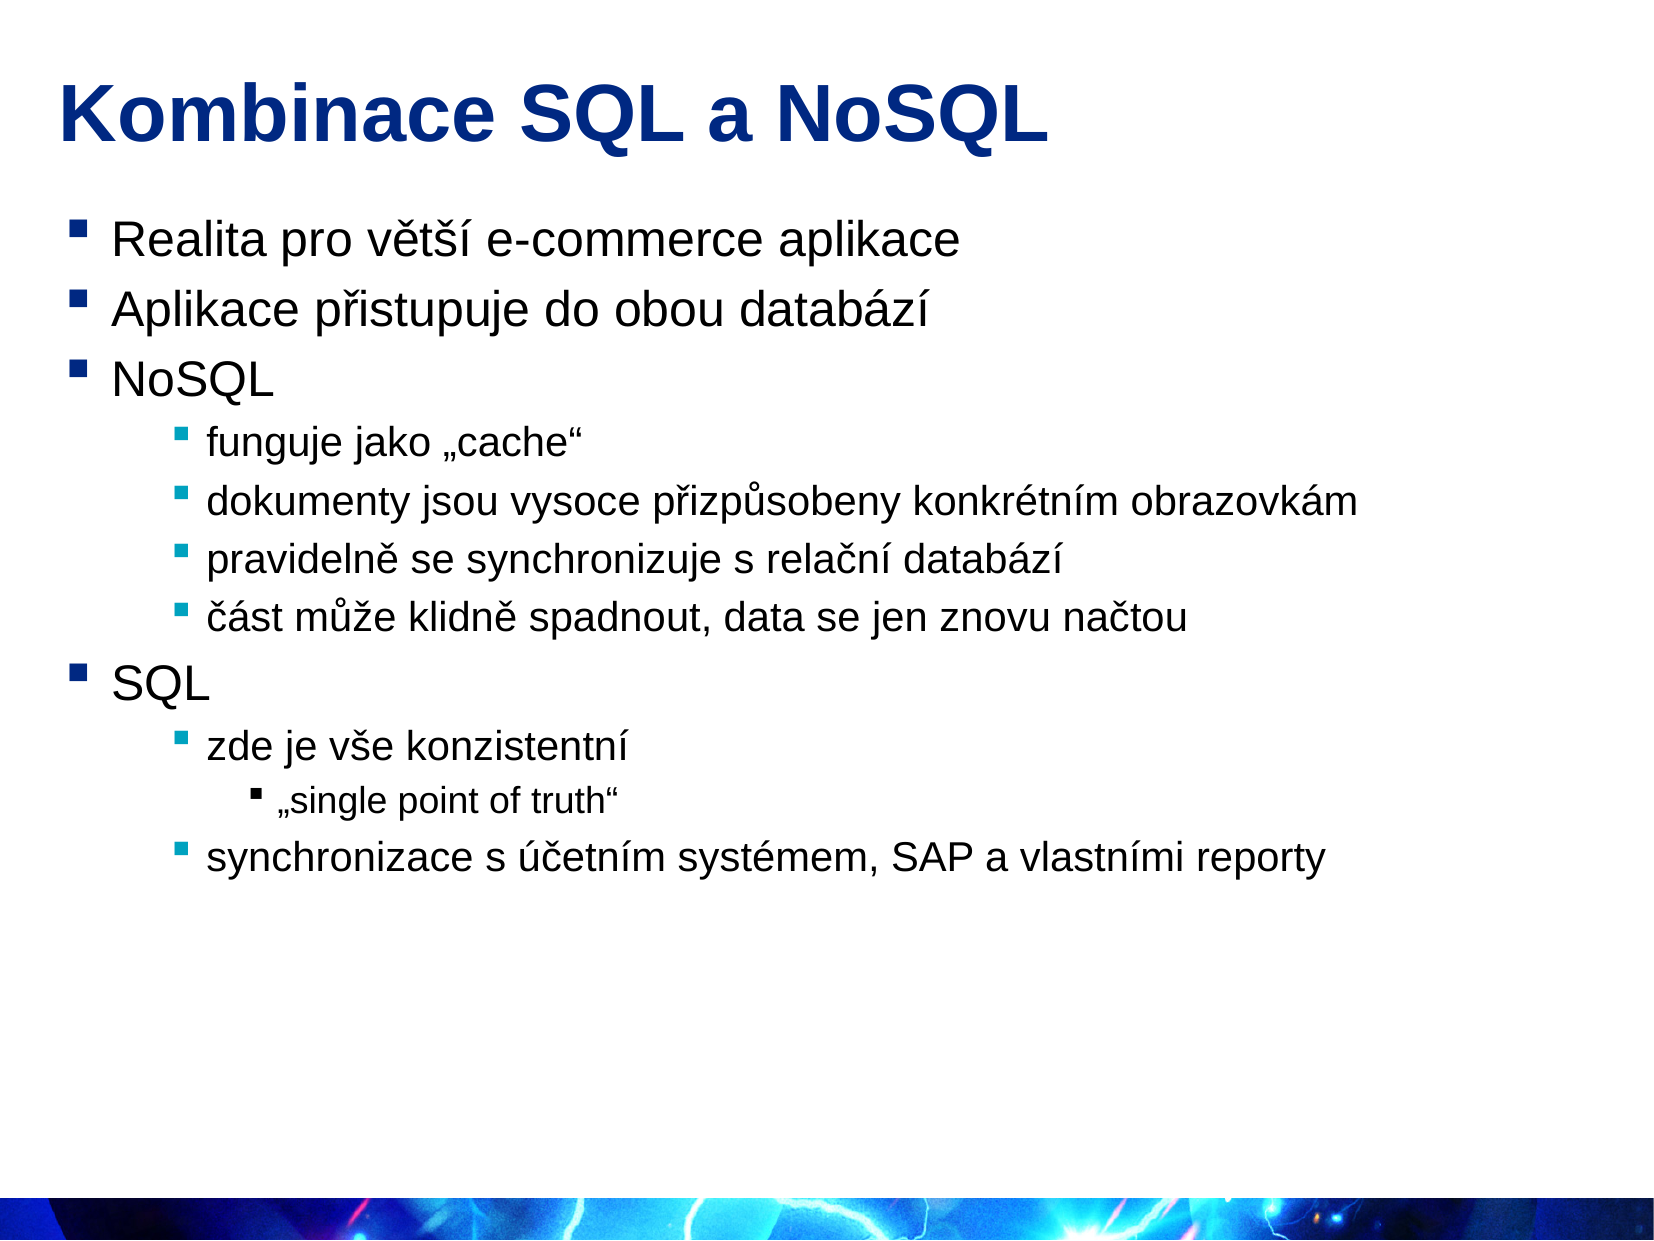

# Kombinace SQL a NoSQL
Realita pro větší e-commerce aplikace
Aplikace přistupuje do obou databází
NoSQL
funguje jako „cache“
dokumenty jsou vysoce přizpůsobeny konkrétním obrazovkám
pravidelně se synchronizuje s relační databází
část může klidně spadnout, data se jen znovu načtou
SQL
zde je vše konzistentní
„single point of truth“
synchronizace s účetním systémem, SAP a vlastními reporty